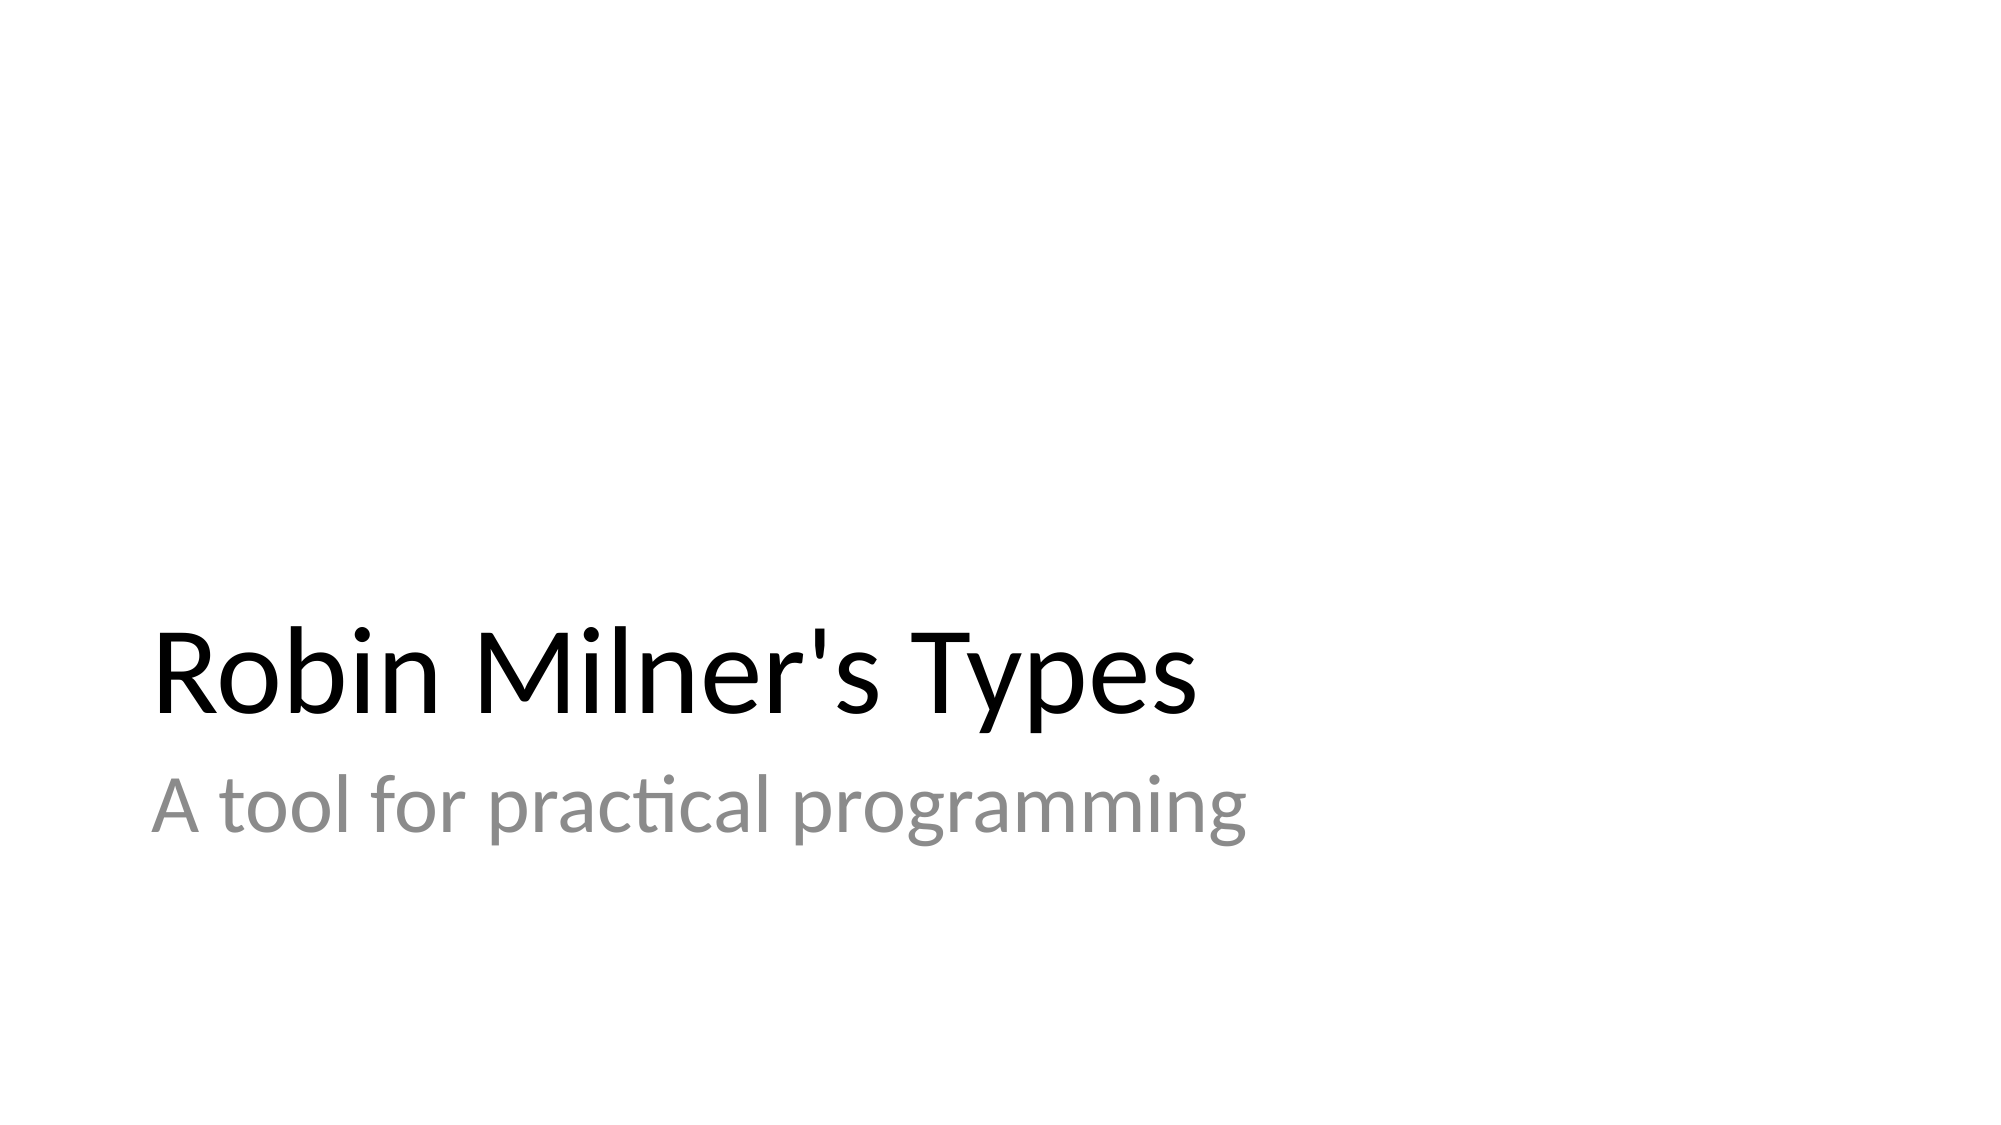

# Robin Milner's Types
A tool for practical programming